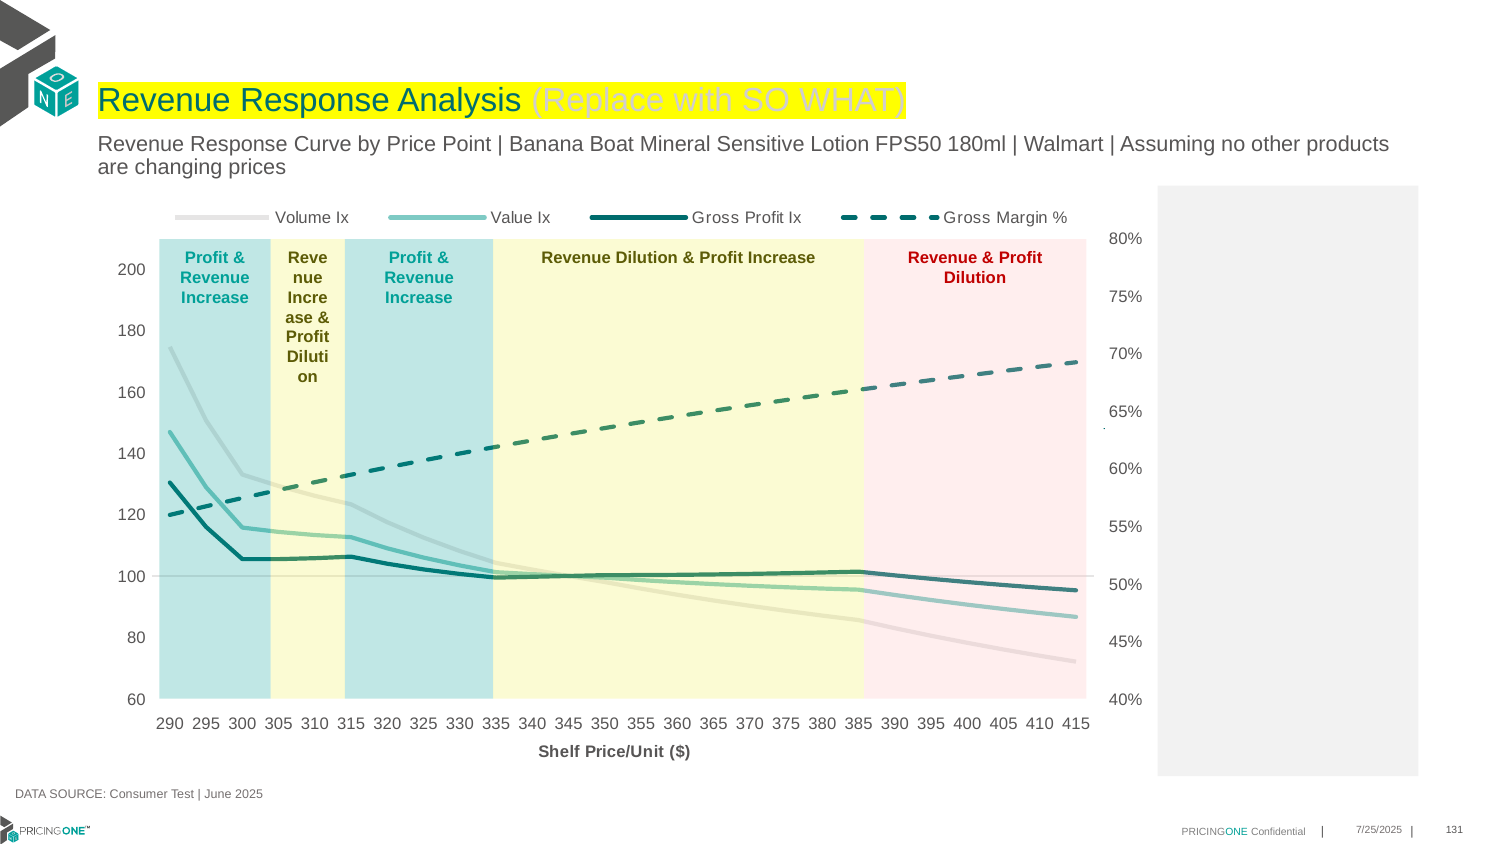

# Revenue Response Analysis (Replace with SO WHAT)

Revenue Response Curve by Price Point | Banana Boat Mineral Sensitive Lotion FPS50 180ml | Walmart | Assuming no other products are changing prices

### Chart:

| Category | Volume Ix | Value Ix | Gross Profit Ix | Gross Margin % |
|---|---|---|---|---|
| 290 | 174.62718774400625 | 146.90786081745358 | 130.4306691407422 | 0.5597013481081514 |
| 295 | 150.62520181802907 | 128.87636270749766 | 115.96898455534324 | 0.5671640371232674 |
| 300 | 133.04098601084854 | 115.74327085372984 | 105.49162817202082 | 0.5743779698378797 |
| 305 | 129.2842558216825 | 114.34171287457346 | 105.48742392730246 | 0.5813553801684064 |
| 310 | 126.09206556389108 | 113.33925668607503 | 105.78396455172705 | 0.5881077127463351 |
| 315 | 123.3210878116604 | 112.62939501099044 | 106.29667611685689 | 0.5946456855598854 |
| 320 | 117.49693364877372 | 109.00824617619433 | 103.97994176732664 | 0.6009793467230123 |
| 325 | 112.48457918785955 | 105.98362871871376 | 102.13228762447086 | 0.6071181260041966 |
| 330 | 108.11363120496893 | 103.4277426450888 | 100.65111607428612 | 0.6130708816707997 |
| 335 | 104.25667287067355 | 101.24466744909775 | 99.45914647737332 | 0.6188459431383997 |
| 340 | 102.07535970895852 | 100.60085227949138 | 99.7267847025567 | 0.6244511498569526 |
| 345 | 100.0 | 100.0 | 100.0 | 0.6298938868155476 |
| 350 | 98.02186448346332 | 99.43784194892362 | 100.27717567377552 | 0.6351811170038968 |
| 355 | 95.88315253270618 | 98.6541518716663 | 100.29535889113377 | 0.6403194111306026 |
| 360 | 93.89229691718319 | 97.96289687755045 | 100.37318816641574 | 0.6453149748648997 |
| 365 | 92.03245160376281 | 97.35266664342369 | 100.50247282066604 | 0.650173673839353 |
| 370 | 90.2892626811983 | 96.81374956041007 | 100.67625060287284 | 0.6549010566253077 |
| 375 | 88.65043954924076 | 96.33784672339569 | 100.88858637873095 | 0.6595023758703036 |
| 380 | 87.10540613948699 | 95.91783689416053 | 101.13440454375169 | 0.6639826077667472 |
| 385 | 85.64501681109579 | 95.54758339335156 | 101.40934986690158 | 0.6683464700035425 |
| 390 | 83.00793470475544 | 93.80409048042307 | 100.19673768353725 | 0.6725984383368304 |
| 395 | 80.54213484786766 | 92.180583489499 | 99.07346752259755 | 0.6767427619021871 |
| 400 | 78.23167261433193 | 90.66598414867696 | 98.03138203376322 | 0.6807834773784098 |
| 405 | 76.06241825697194 | 89.25042618475493 | 97.06317240028064 | 0.684724422102133 |
| 410 | 74.02182013194819 | 87.92510445932813 | 96.16227952799832 | 0.6885692462228389 |
| 415 | 72.09870208203454 | 86.68214479129904 | 95.32280770961619 | 0.6923214239791902 |
Profit & Revenue Increase
Revenue Increase & Profit Dilution
Profit & Revenue Increase
Revenue Dilution & Profit Increase
Revenue & Profit Dilution

DATA SOURCE: Consumer Test | June 2025

7/25/2025
131